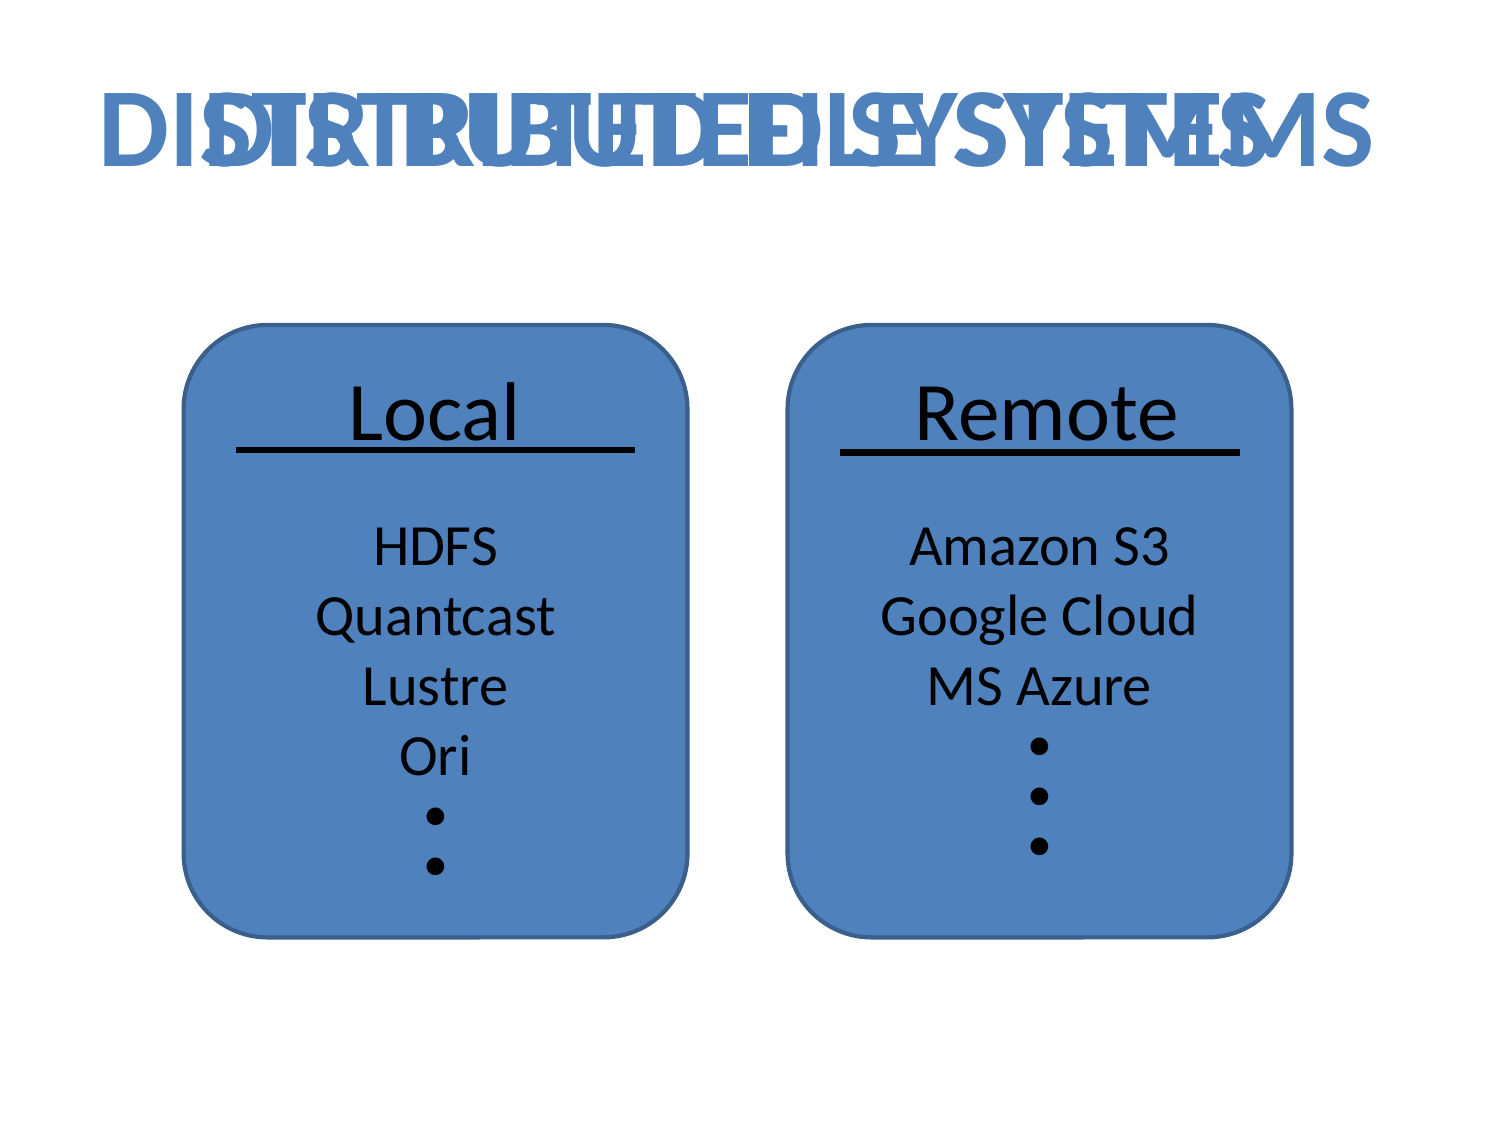

DistRibuted file Systems
DistRibuted Systems

Local
Remote
HDFS
Quantcast
Lustre
Ori
•
•

Amazon S3
Google Cloud
MS Azure
•
•
•